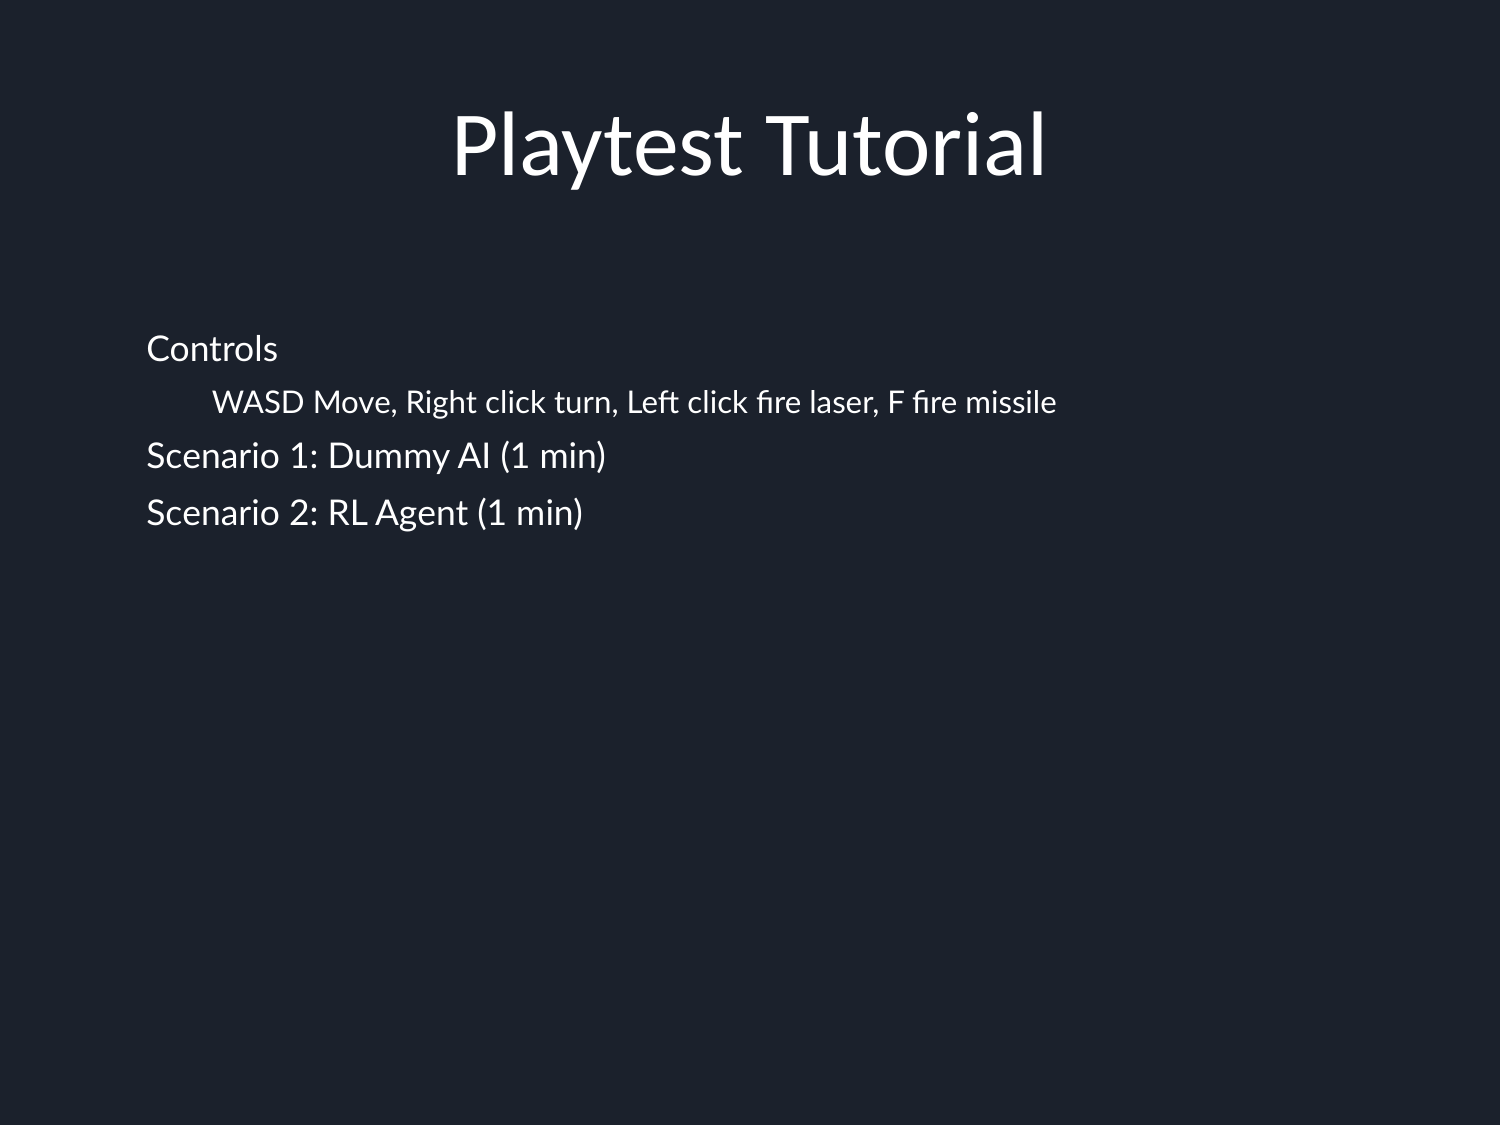

# Playtest Tutorial

Controls
WASD Move, Right click turn, Left click fire laser, F fire missile
Scenario 1: Dummy AI (1 min)
Scenario 2: RL Agent (1 min)